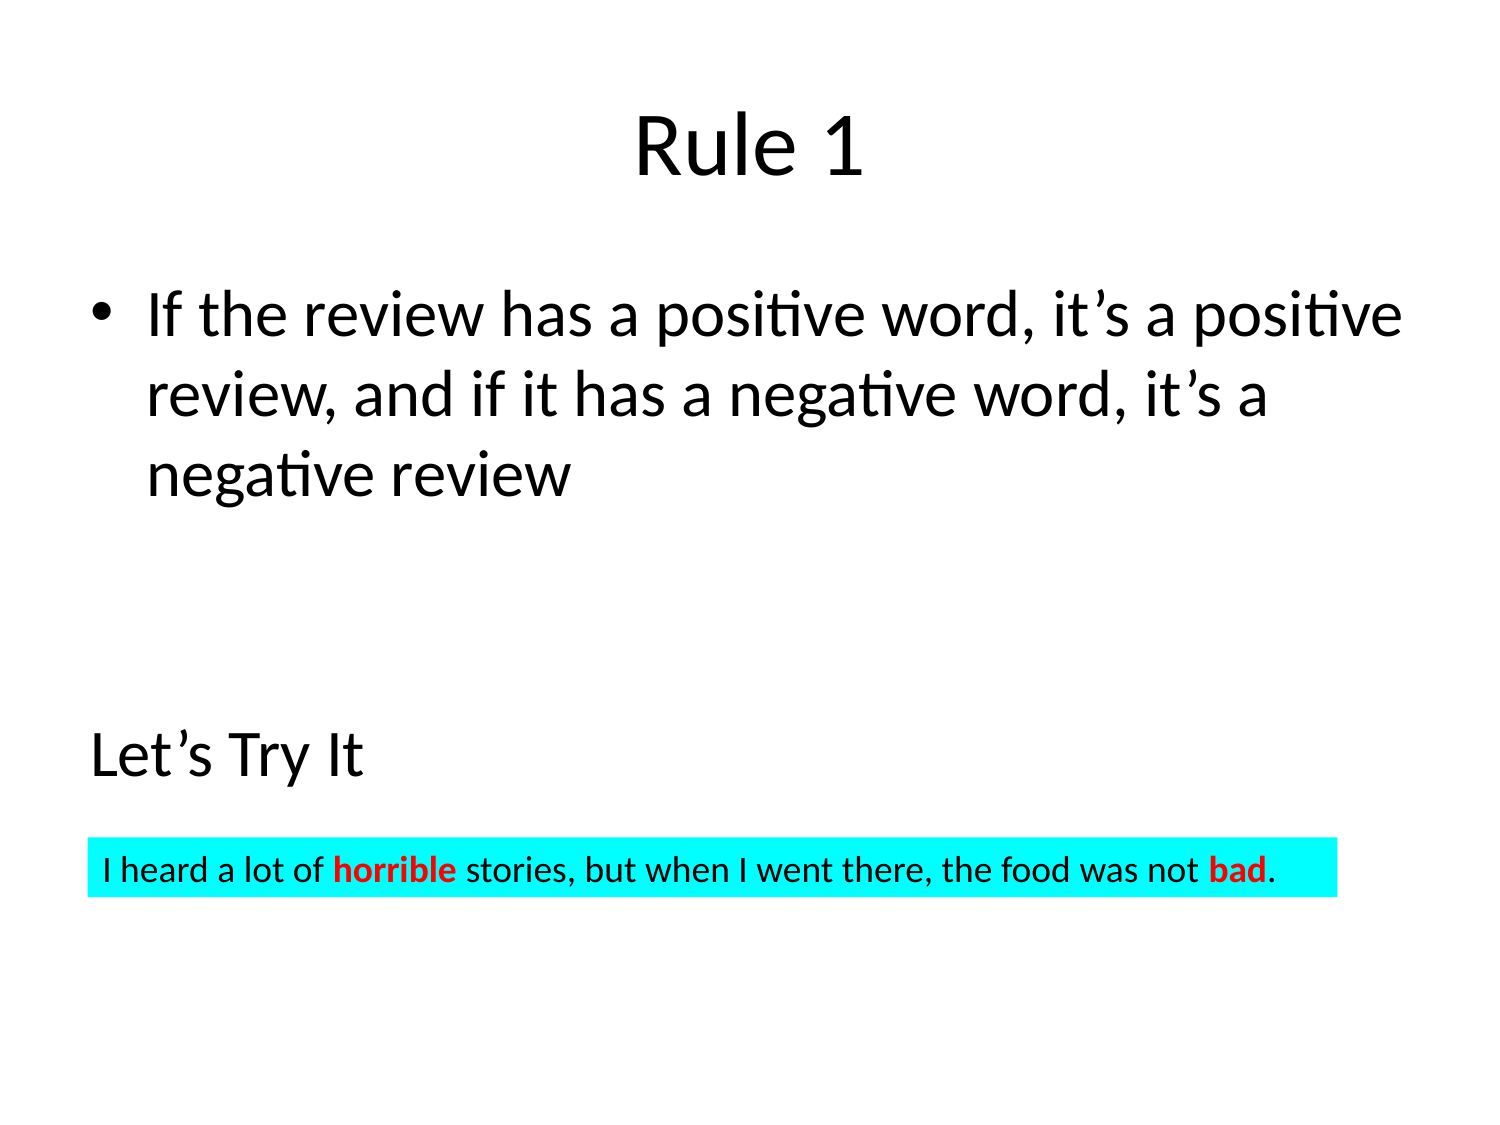

# Rule 1
If the review has a positive word, it’s a positive review, and if it has a negative word, it’s a negative review

Let’s Try It
I heard a lot of horrible stories, but when I went there, the food was not bad.